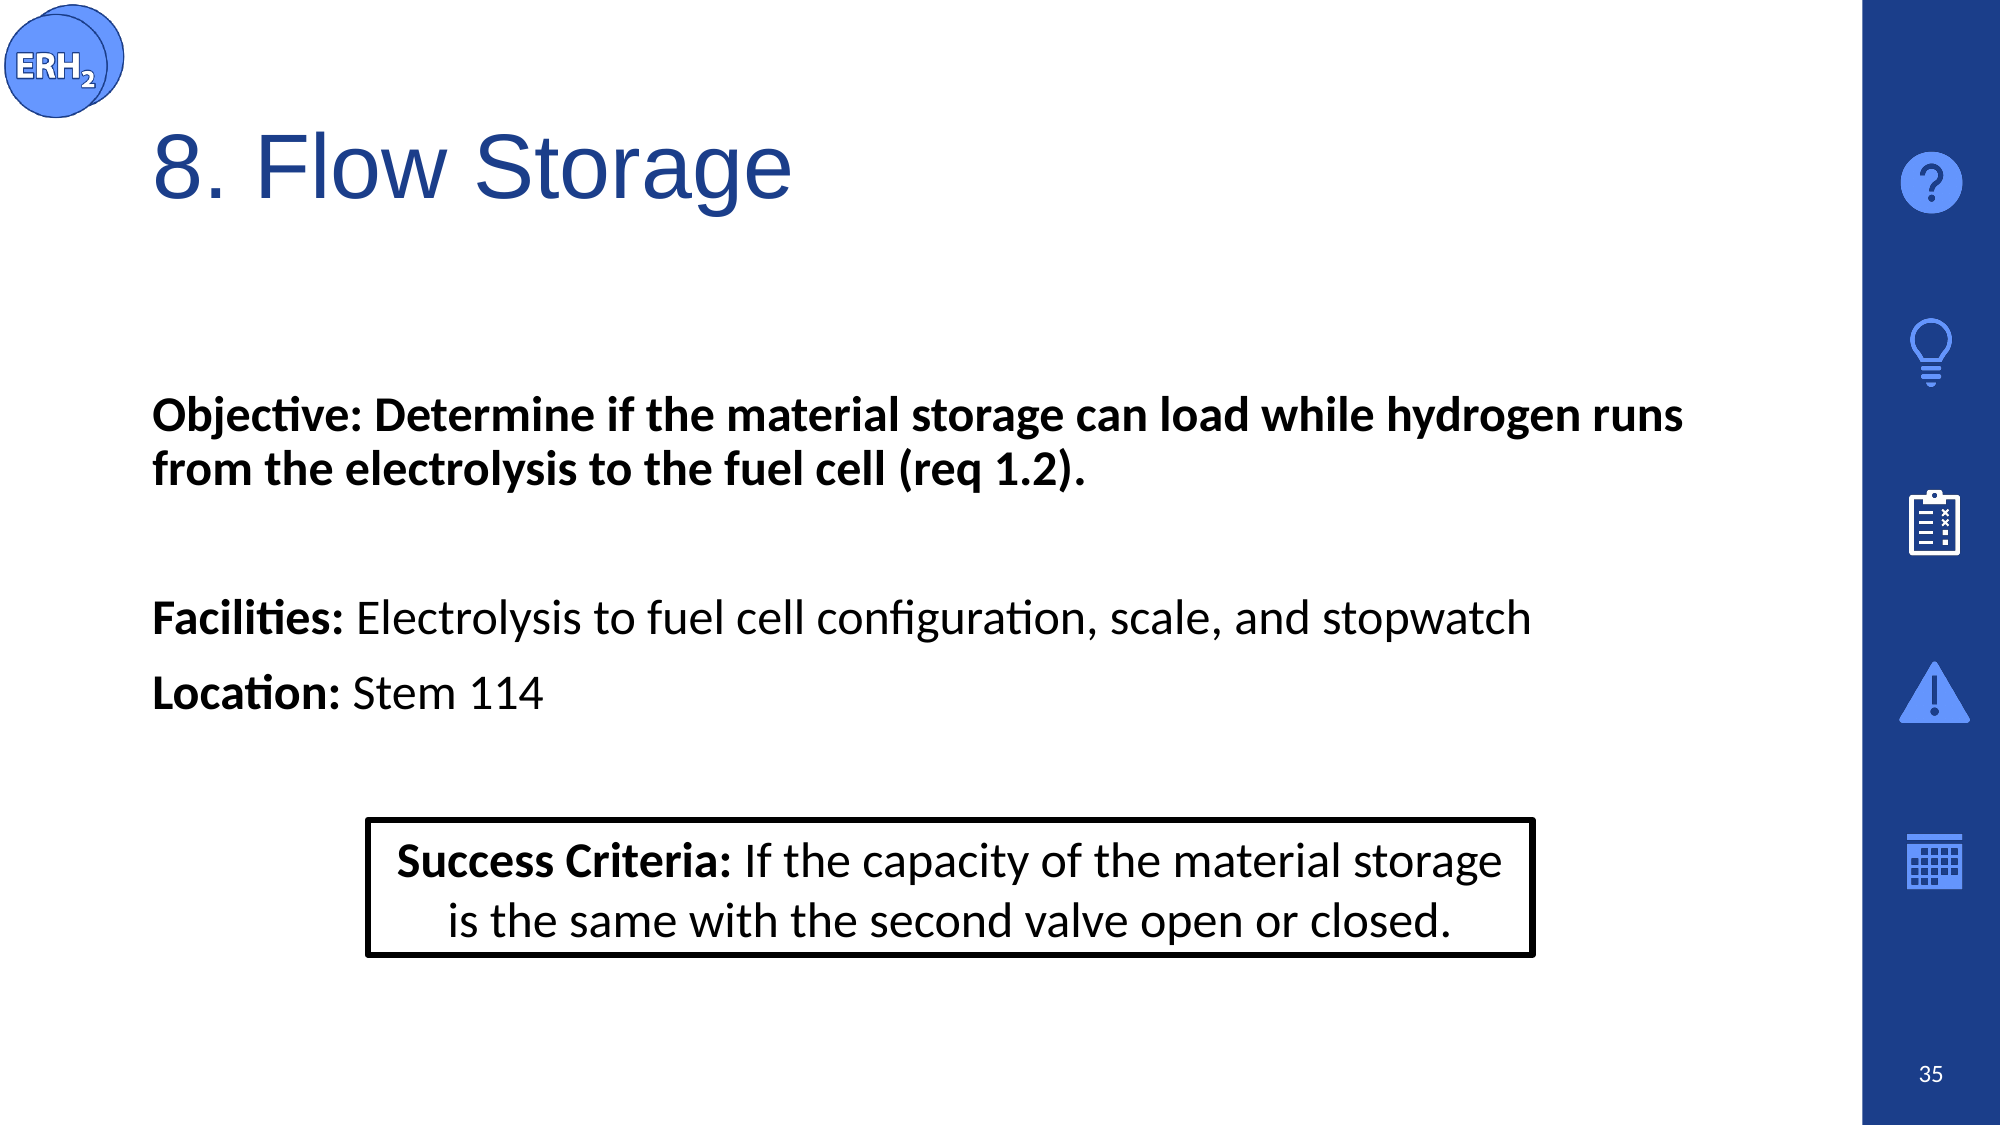

# 8. Flow Storage

Objective: Determine if the material storage can load while hydrogen runs from the electrolysis to the fuel cell (req 1.2).

Facilities: Electrolysis to fuel cell configuration, scale, and stopwatch
Location: Stem 114
Success Criteria: If the capacity of the material storage is the same with the second valve open or closed.
35